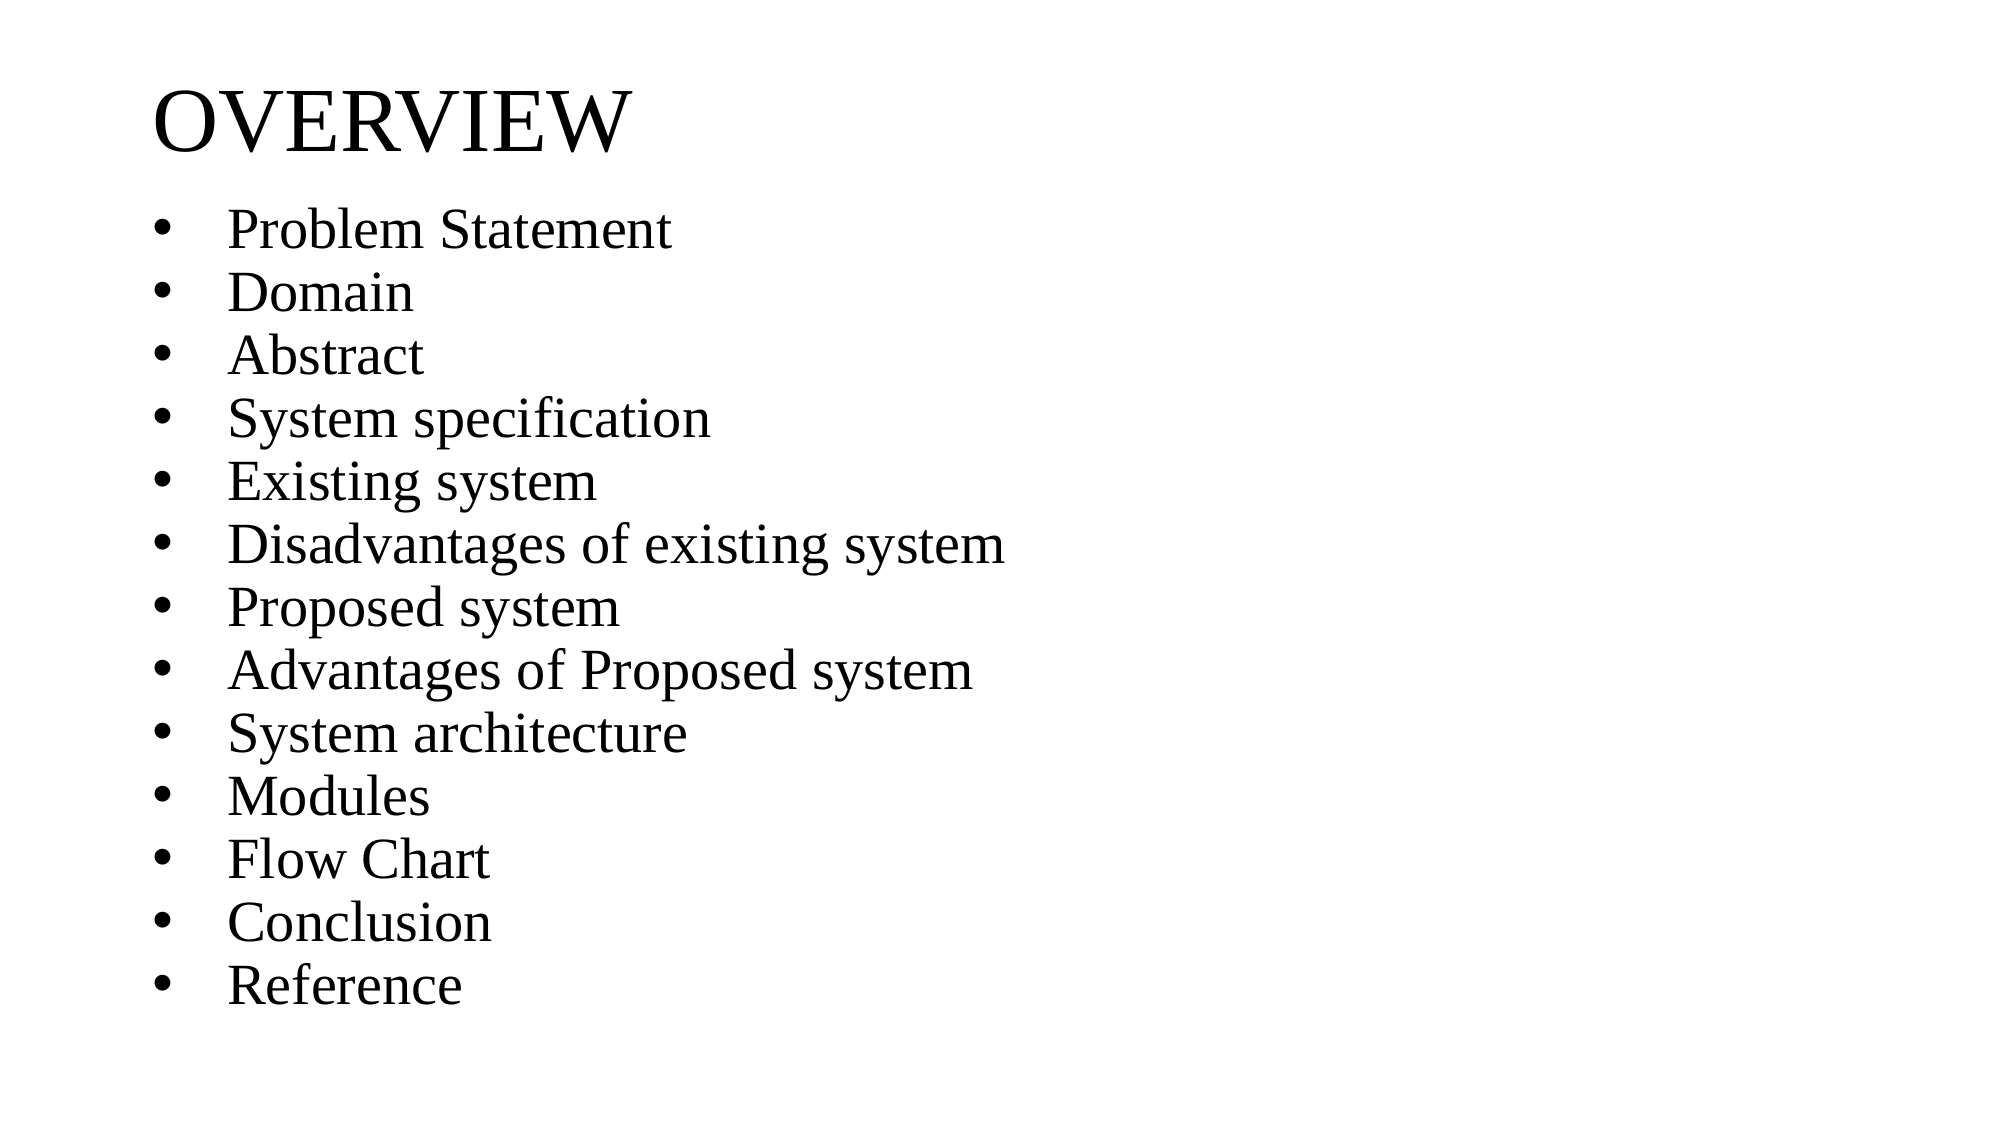

# OVERVIEW
Problem Statement
Domain
Abstract
System specification
Existing system
Disadvantages of existing system
Proposed system
Advantages of Proposed system
System architecture
Modules
Flow Chart
Conclusion
Reference